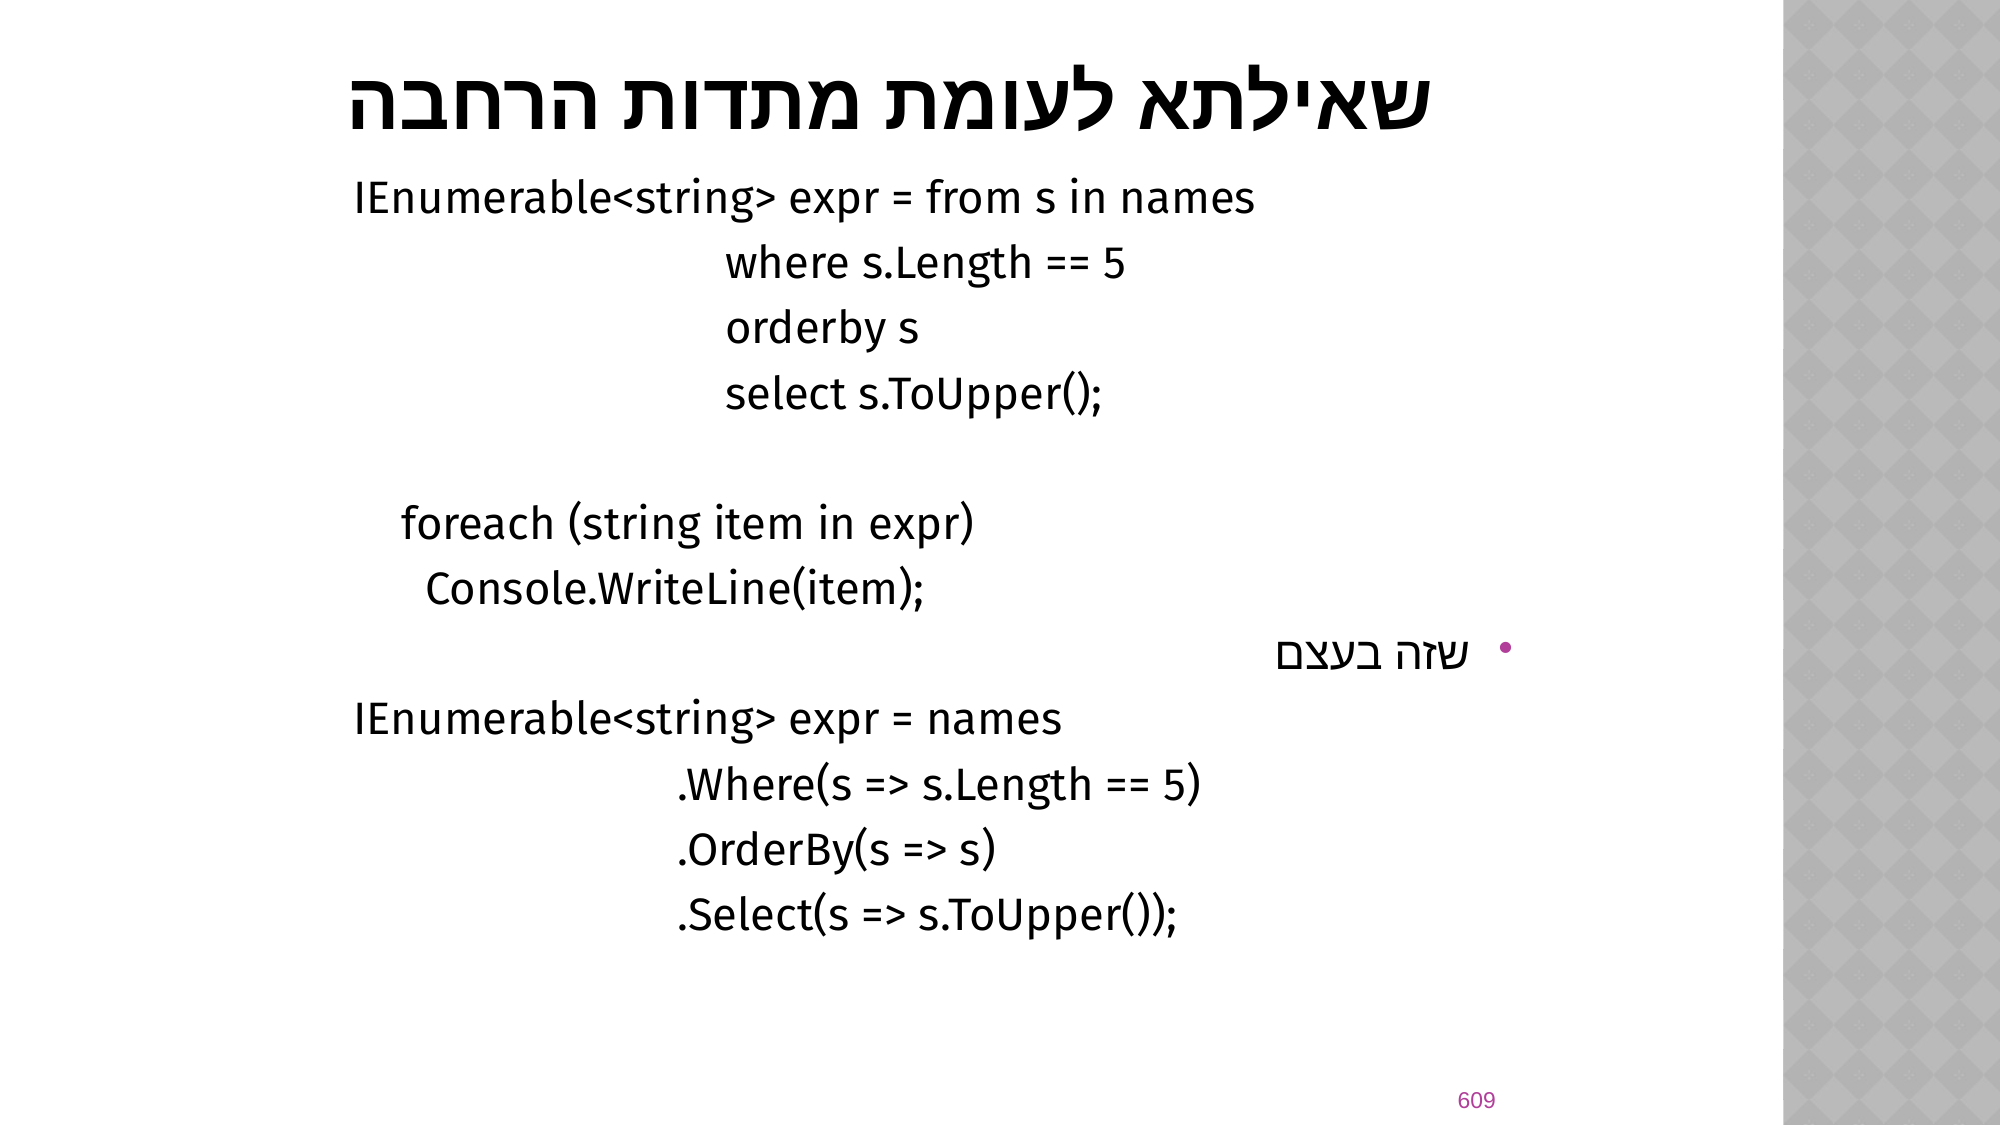

# שאילתא לעומת מתדות הרחבה
IEnumerable<string> expr = from s in names
                               where s.Length == 5
                               orderby s
                               select s.ToUpper();

    foreach (string item in expr)
      Console.WriteLine(item);
שזה בעצם
IEnumerable<string> expr = names
                           .Where(s => s.Length == 5)
                           .OrderBy(s => s)
                           .Select(s => s.ToUpper());

609